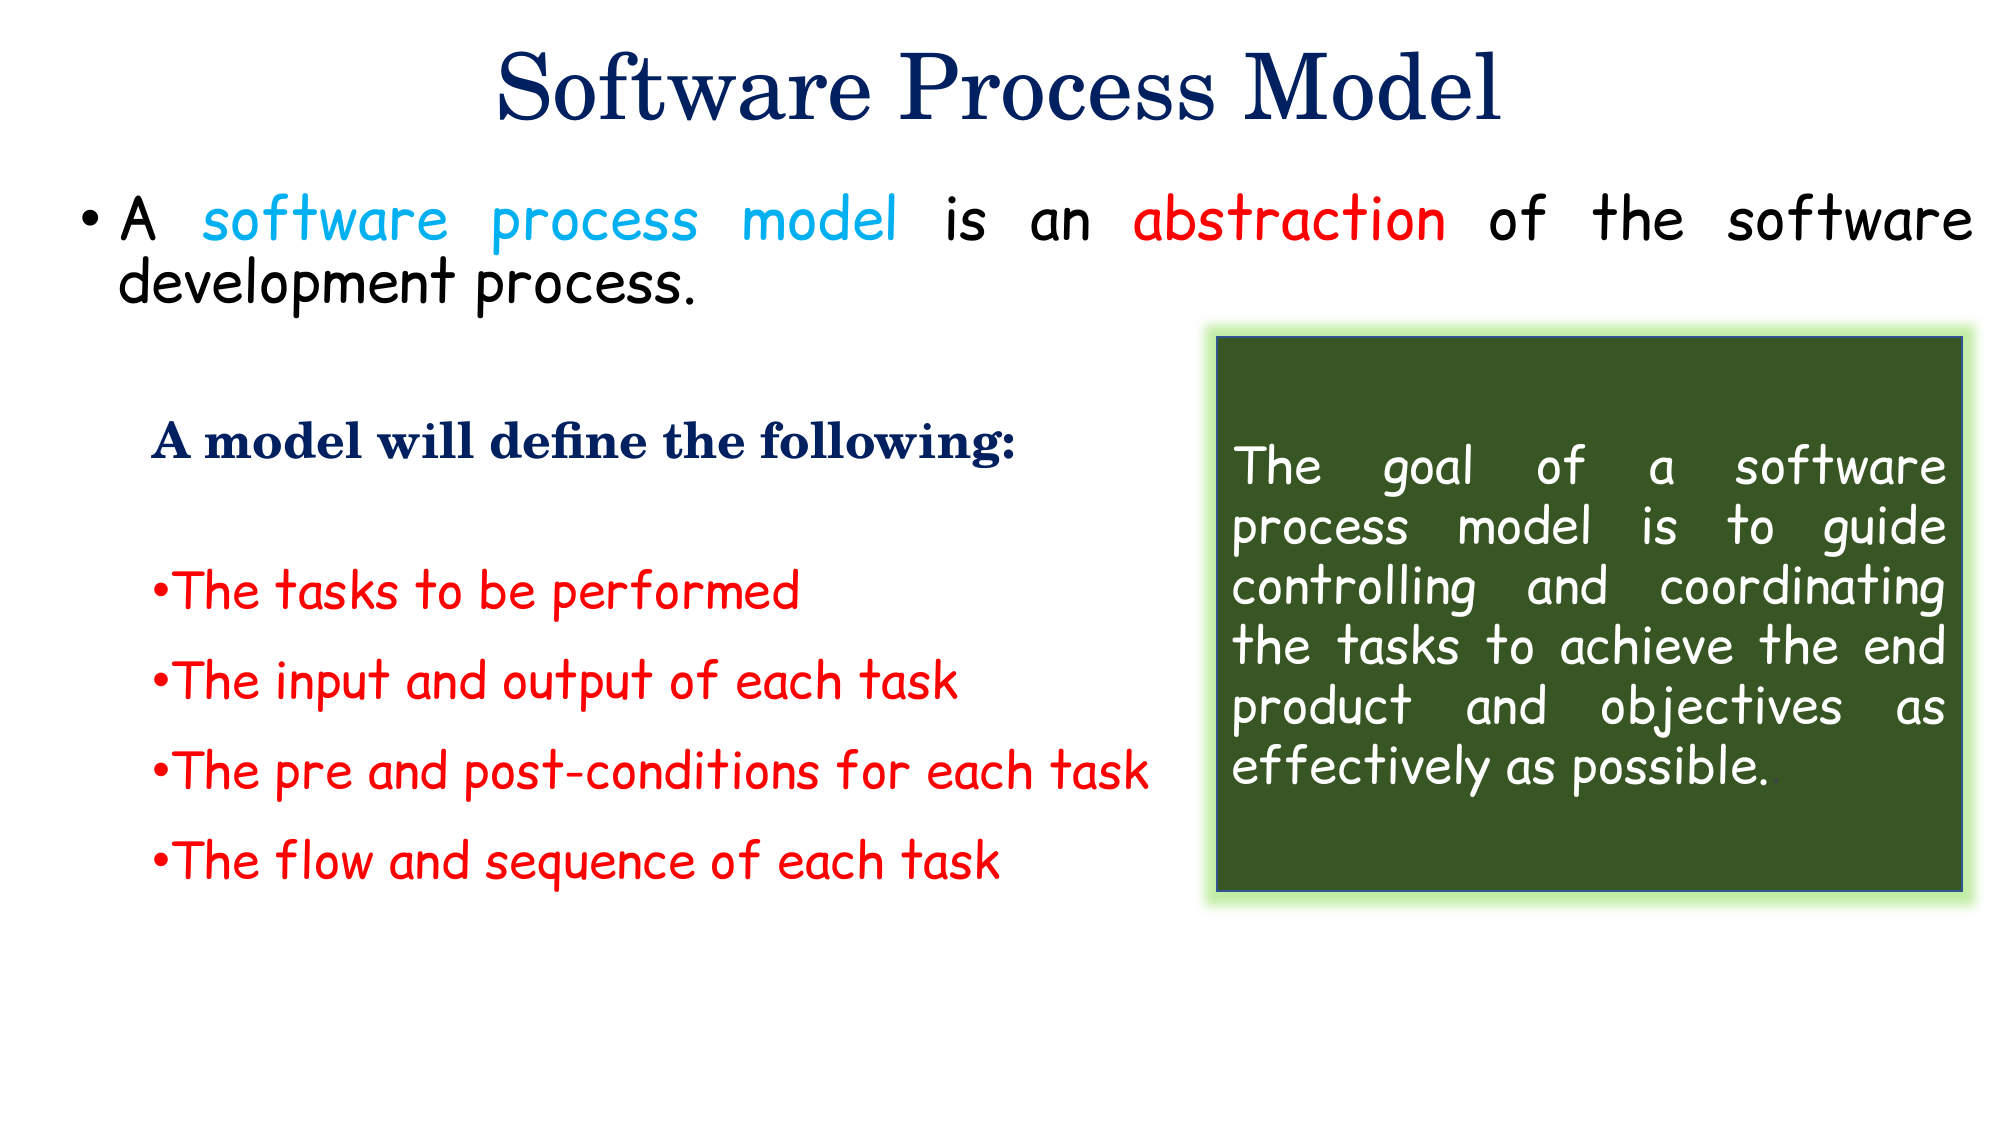

# Software Process Model
A software process model is an abstraction of the software development process.
The goal of a software process model is to guide controlling and coordinating the tasks to achieve the end product and objectives as effectively as possible..
A model will define the following:

The tasks to be performed
The input and output of each task
The pre and post-conditions for each task
The flow and sequence of each task